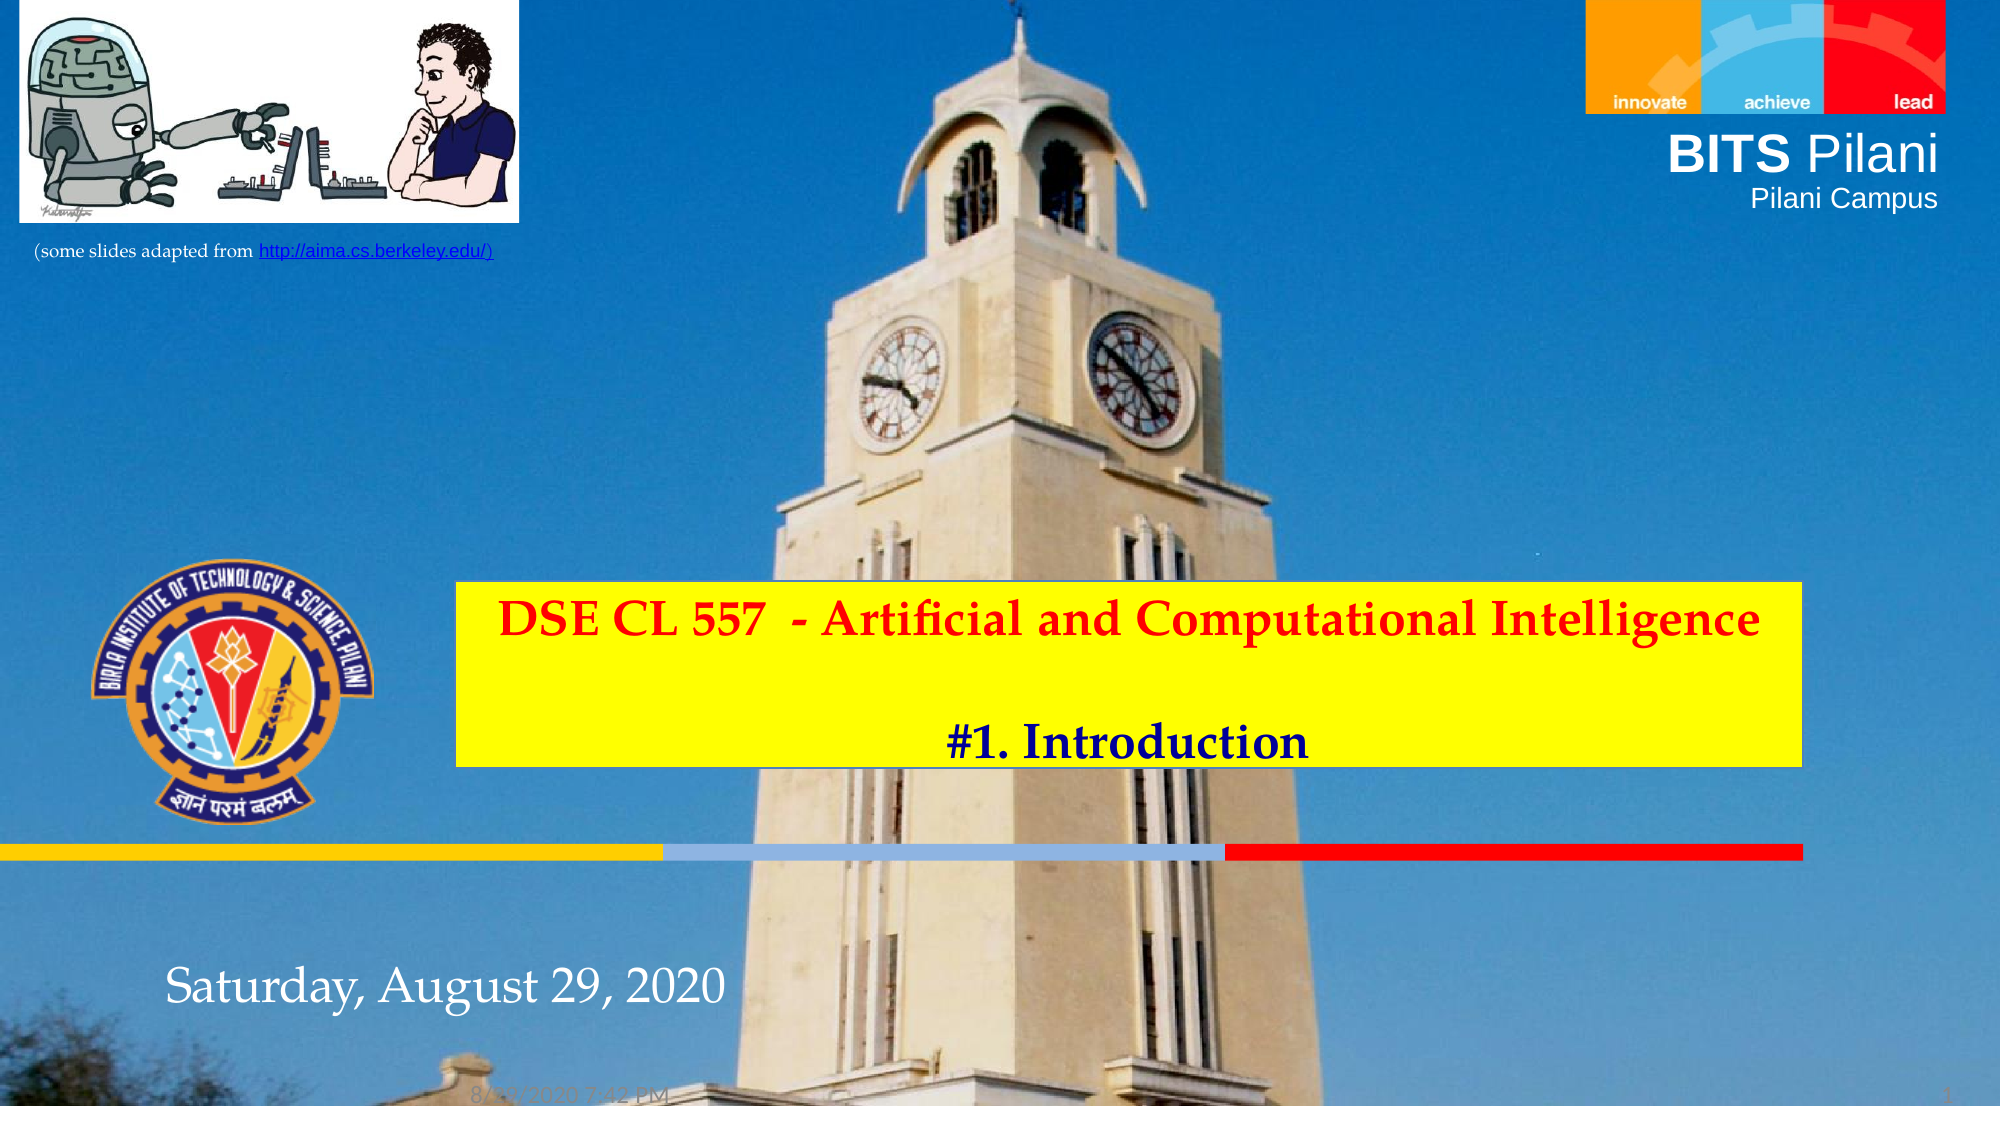

BITS Pilani
Pilani Campus
# BITS Pilani
Pilani Campus
(some slides adapted from http://aima.cs.berkeley.edu/)

DSE CL 557	- Artificial and Computational Intelligence

#1. Introduction

Saturday, August 29, 2020
8/29/2020 7:42 PM
1